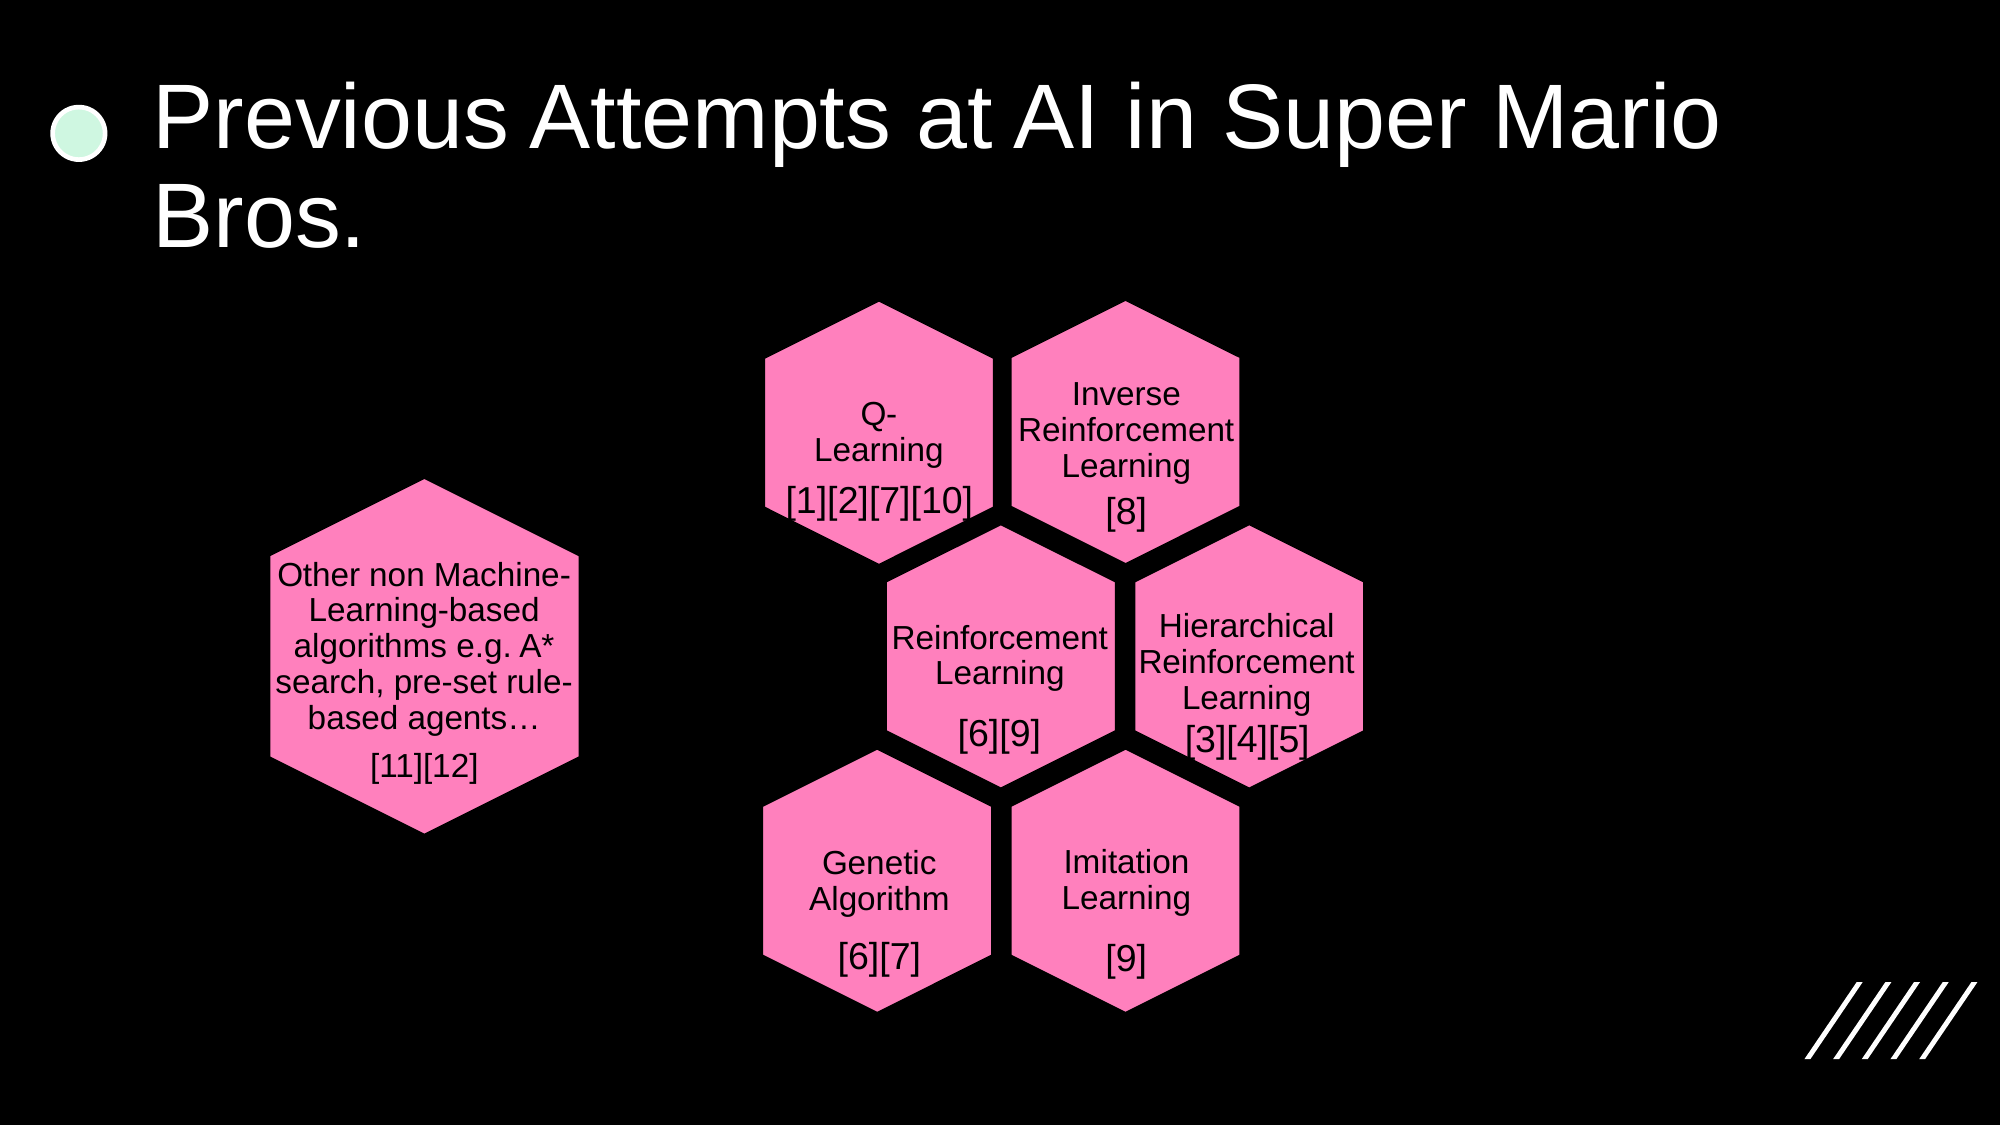

# Previous Attempts at AI in Super Mario Bros.

Q-Learning
Inverse Reinforcement Learning
[1][2][7][10]

Other non Machine-Learning-based algorithms e.g. A* search, pre-set rule-based agents…
[11][12]
[8]

Hierarchical Reinforcement Learning
Reinforcement Learning

[6][9]
[3][4][5]

Genetic Algorithm
Imitation Learning
[6][7]
[9]